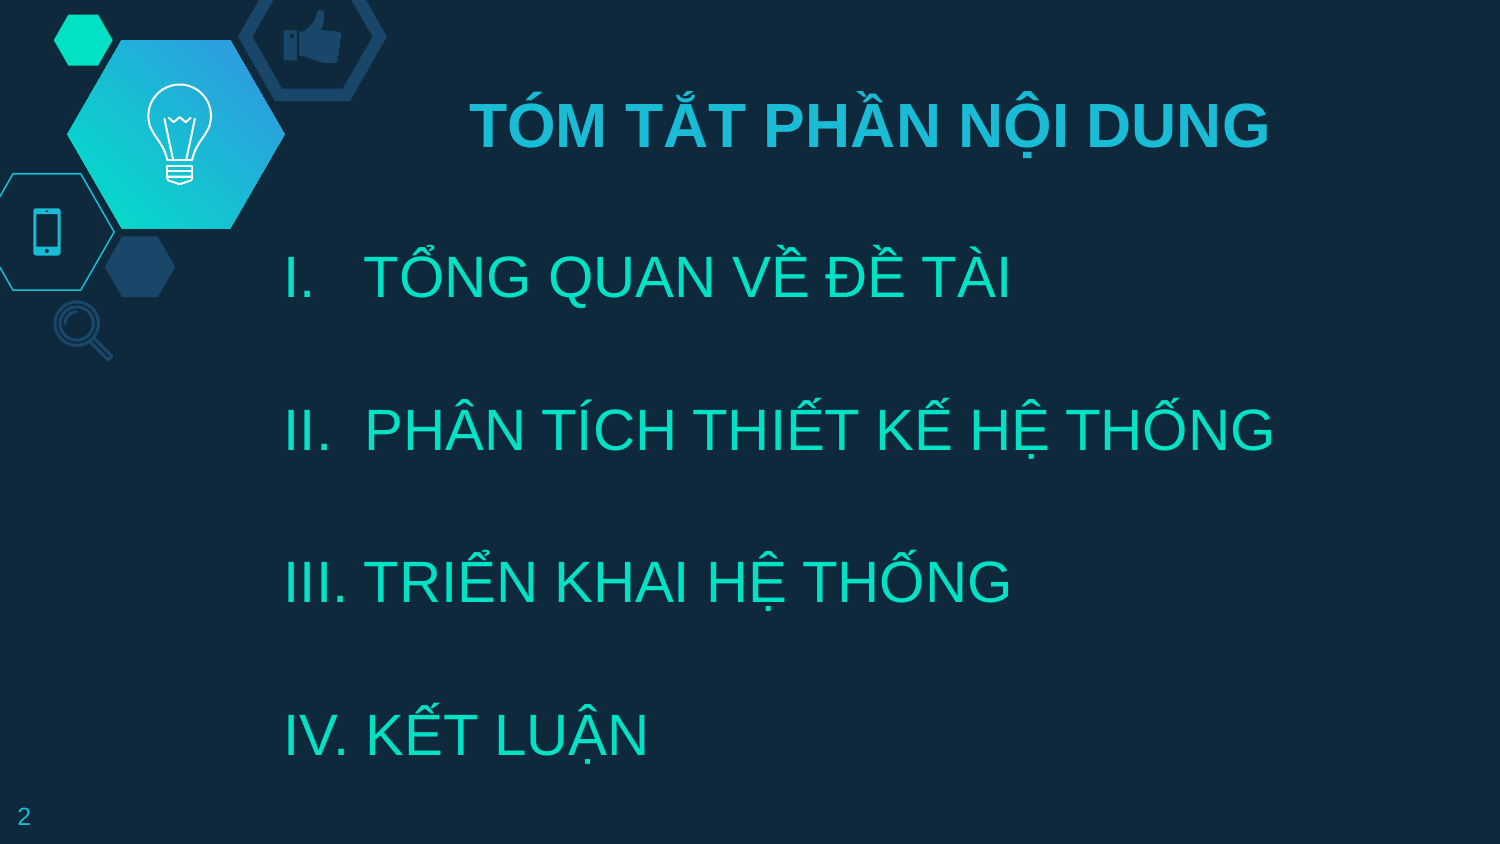

# TÓM TẮT PHẦN NỘI DUNG
I.   TỔNG QUAN VỀ ĐỀ TÀI
II.  PHÂN TÍCH THIẾT KẾ HỆ THỐNG
III. TRIỂN KHAI HỆ THỐNG
IV. KẾT LUẬN
2